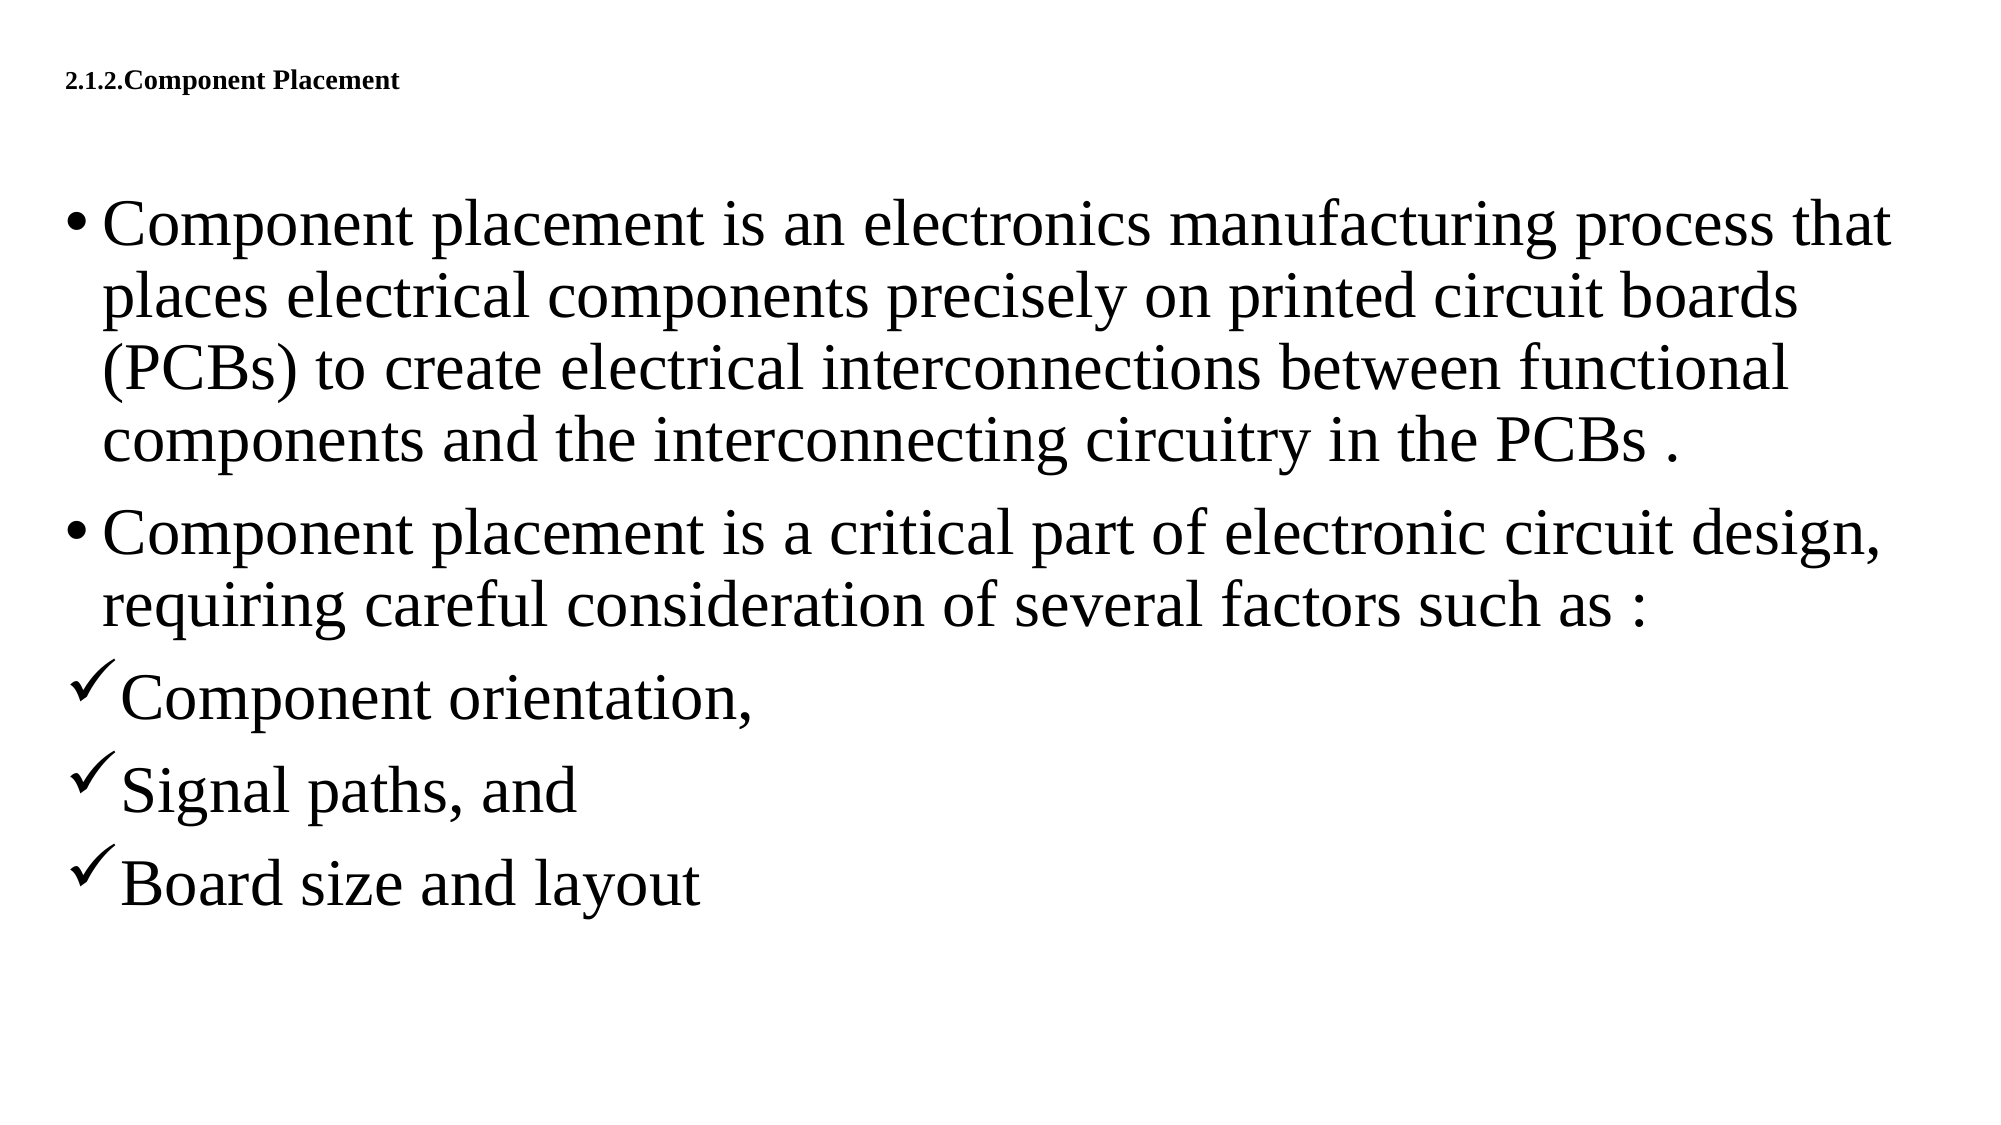

# 2.1.2.Component Placement
Component placement is an electronics manufacturing process that places electrical components precisely on printed circuit boards (PCBs) to create electrical interconnections between functional components and the interconnecting circuitry in the PCBs .
Component placement is a critical part of electronic circuit design, requiring careful consideration of several factors such as :
Component orientation,
Signal paths, and
Board size and layout